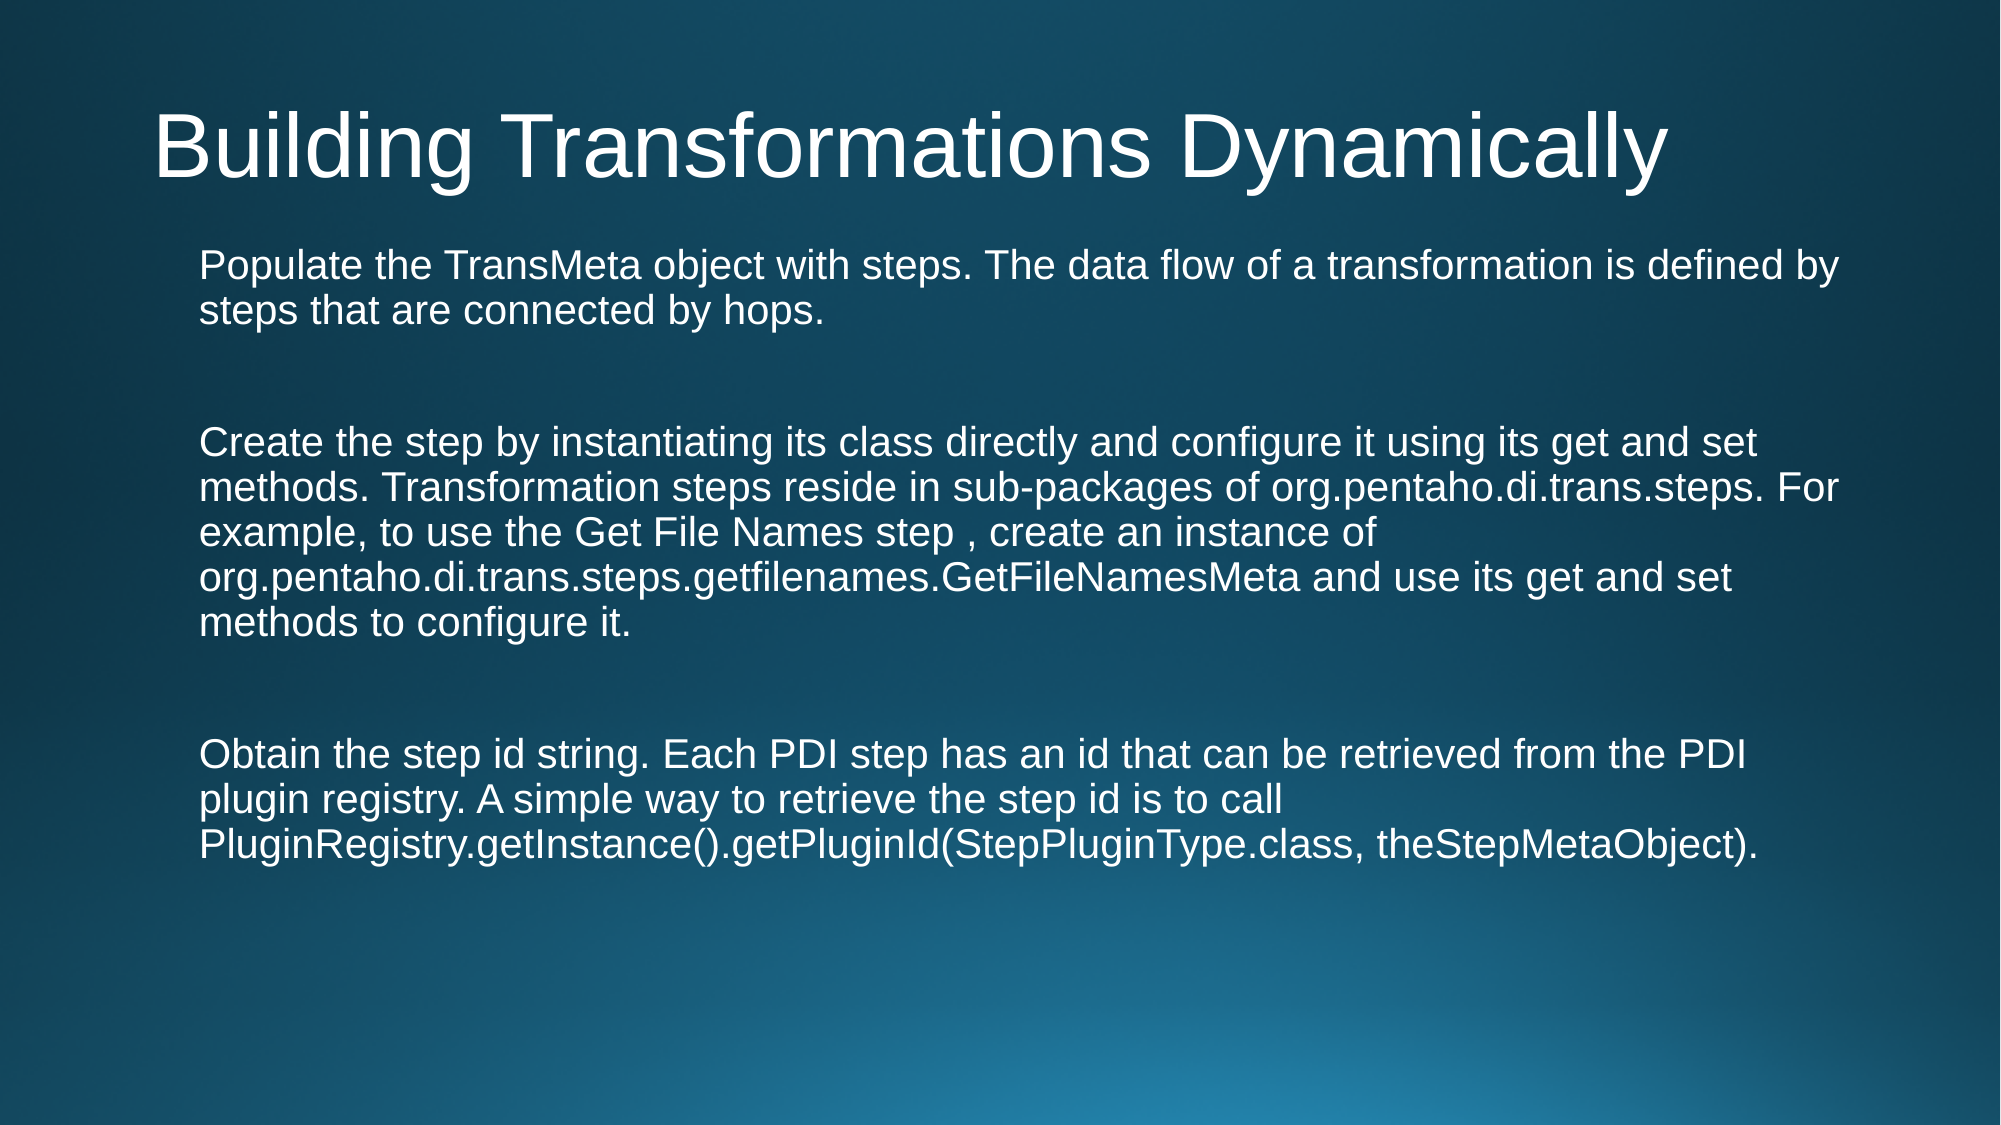

# Building Transformations Dynamically
Populate the TransMeta object with steps. The data flow of a transformation is defined by steps that are connected by hops.

Create the step by instantiating its class directly and configure it using its get and set methods. Transformation steps reside in sub-packages of org.pentaho.di.trans.steps. For example, to use the Get File Names step , create an instance of org.pentaho.di.trans.steps.getfilenames.GetFileNamesMeta and use its get and set methods to configure it.

Obtain the step id string. Each PDI step has an id that can be retrieved from the PDI plugin registry. A simple way to retrieve the step id is to call PluginRegistry.getInstance().getPluginId(StepPluginType.class, theStepMetaObject).